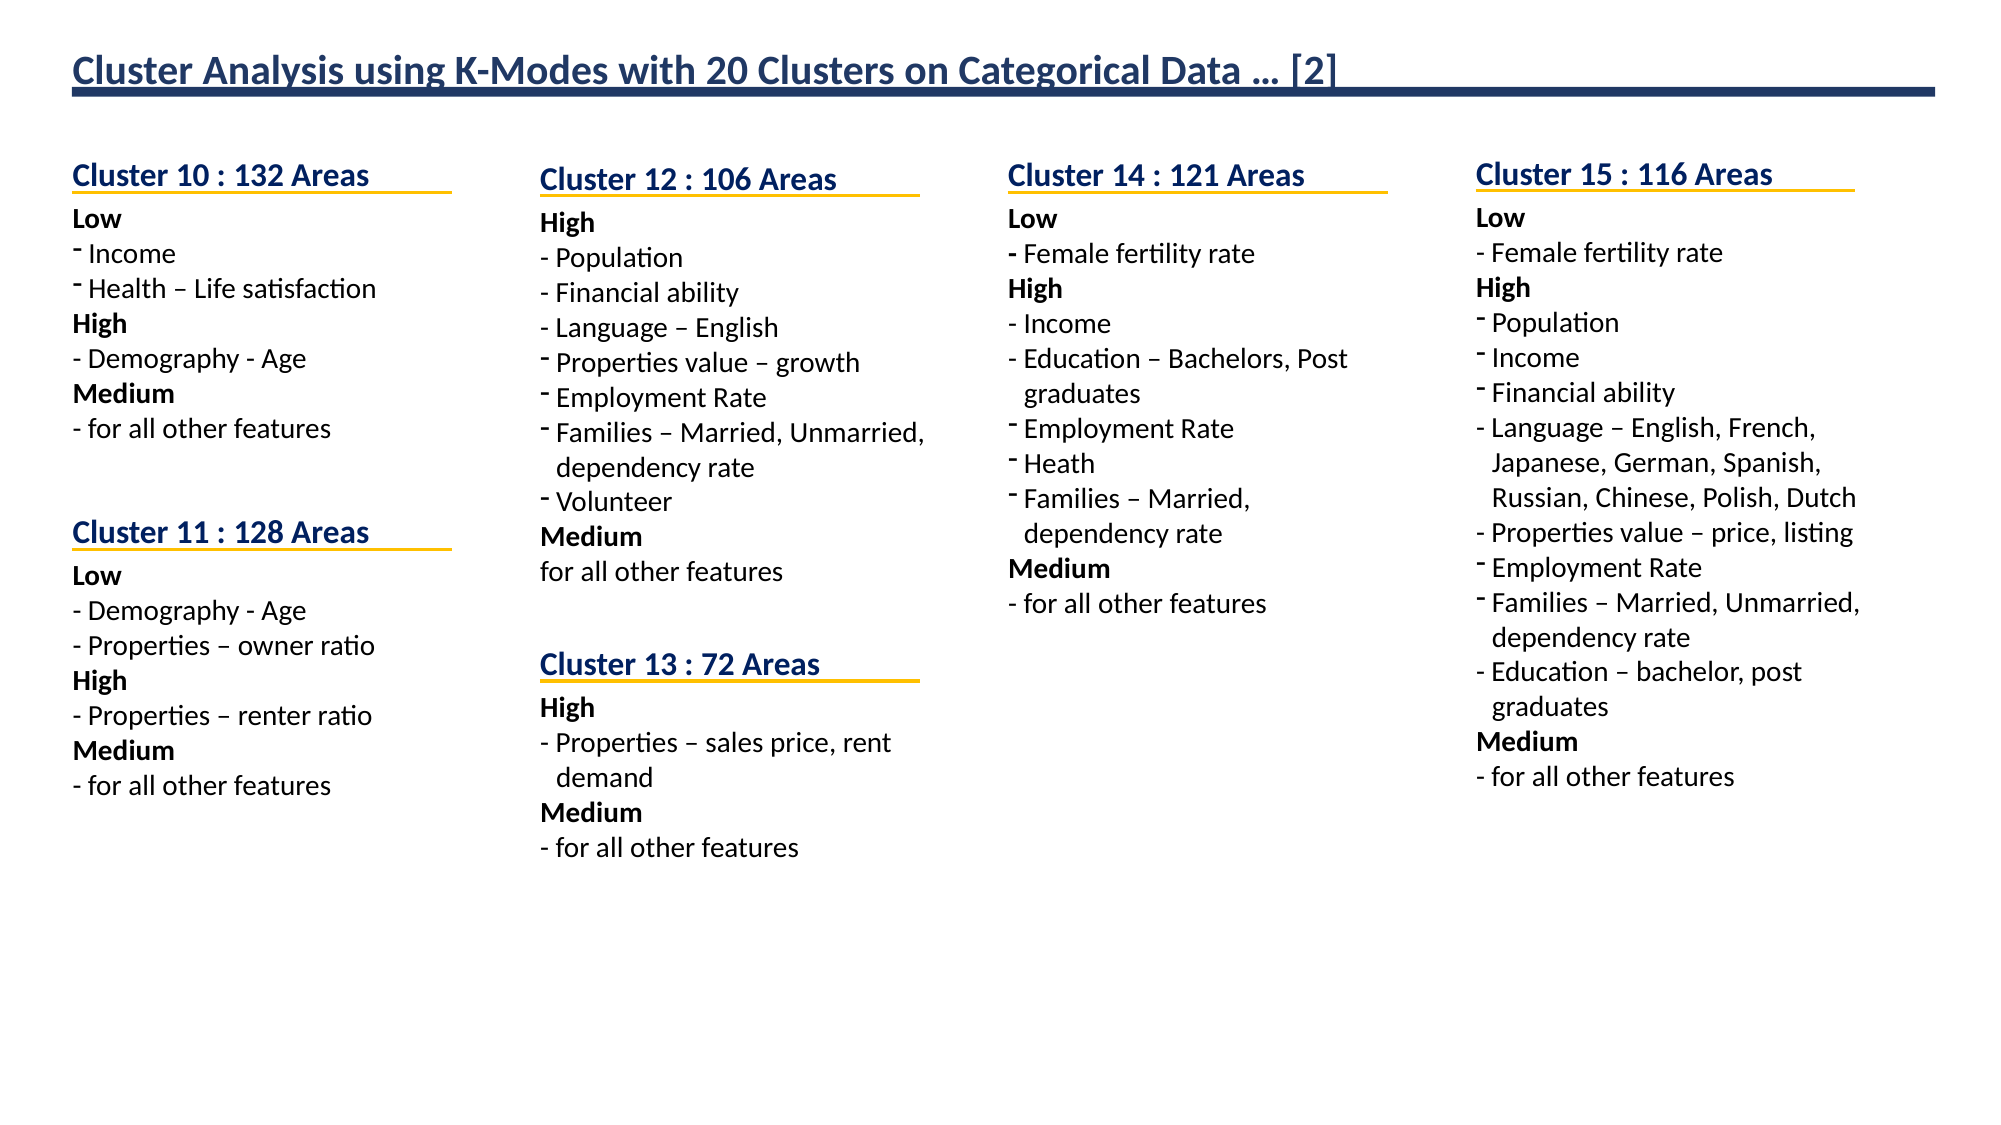

Cluster Analysis using K-Modes with 20 Clusters on Categorical Data … [2]

Cluster 15 : 116 Areas
Low
- Female fertility rate
High
Population
Income
Financial ability
- Language – English, French, Japanese, German, Spanish, Russian, Chinese, Polish, Dutch
- Properties value – price, listing
Employment Rate
Families – Married, Unmarried, dependency rate
- Education – bachelor, post graduates
Medium
- for all other features
Cluster 10 : 132 Areas
Low
Income
Health – Life satisfaction
High
- Demography - Age
Medium
- for all other features
Cluster 14 : 121 Areas
Low
- Female fertility rate
High
- Income
- Education – Bachelors, Post graduates
Employment Rate
Heath
Families – Married, dependency rate
Medium
- for all other features
Cluster 12 : 106 Areas
High
- Population
- Financial ability
- Language – English
Properties value – growth
Employment Rate
Families – Married, Unmarried, dependency rate
Volunteer
Medium
for all other features
Cluster 11 : 128 Areas
Low
- Demography - Age
- Properties – owner ratio
High
- Properties – renter ratio
Medium
- for all other features
Cluster 13 : 72 Areas
High
- Properties – sales price, rent demand
Medium
- for all other features